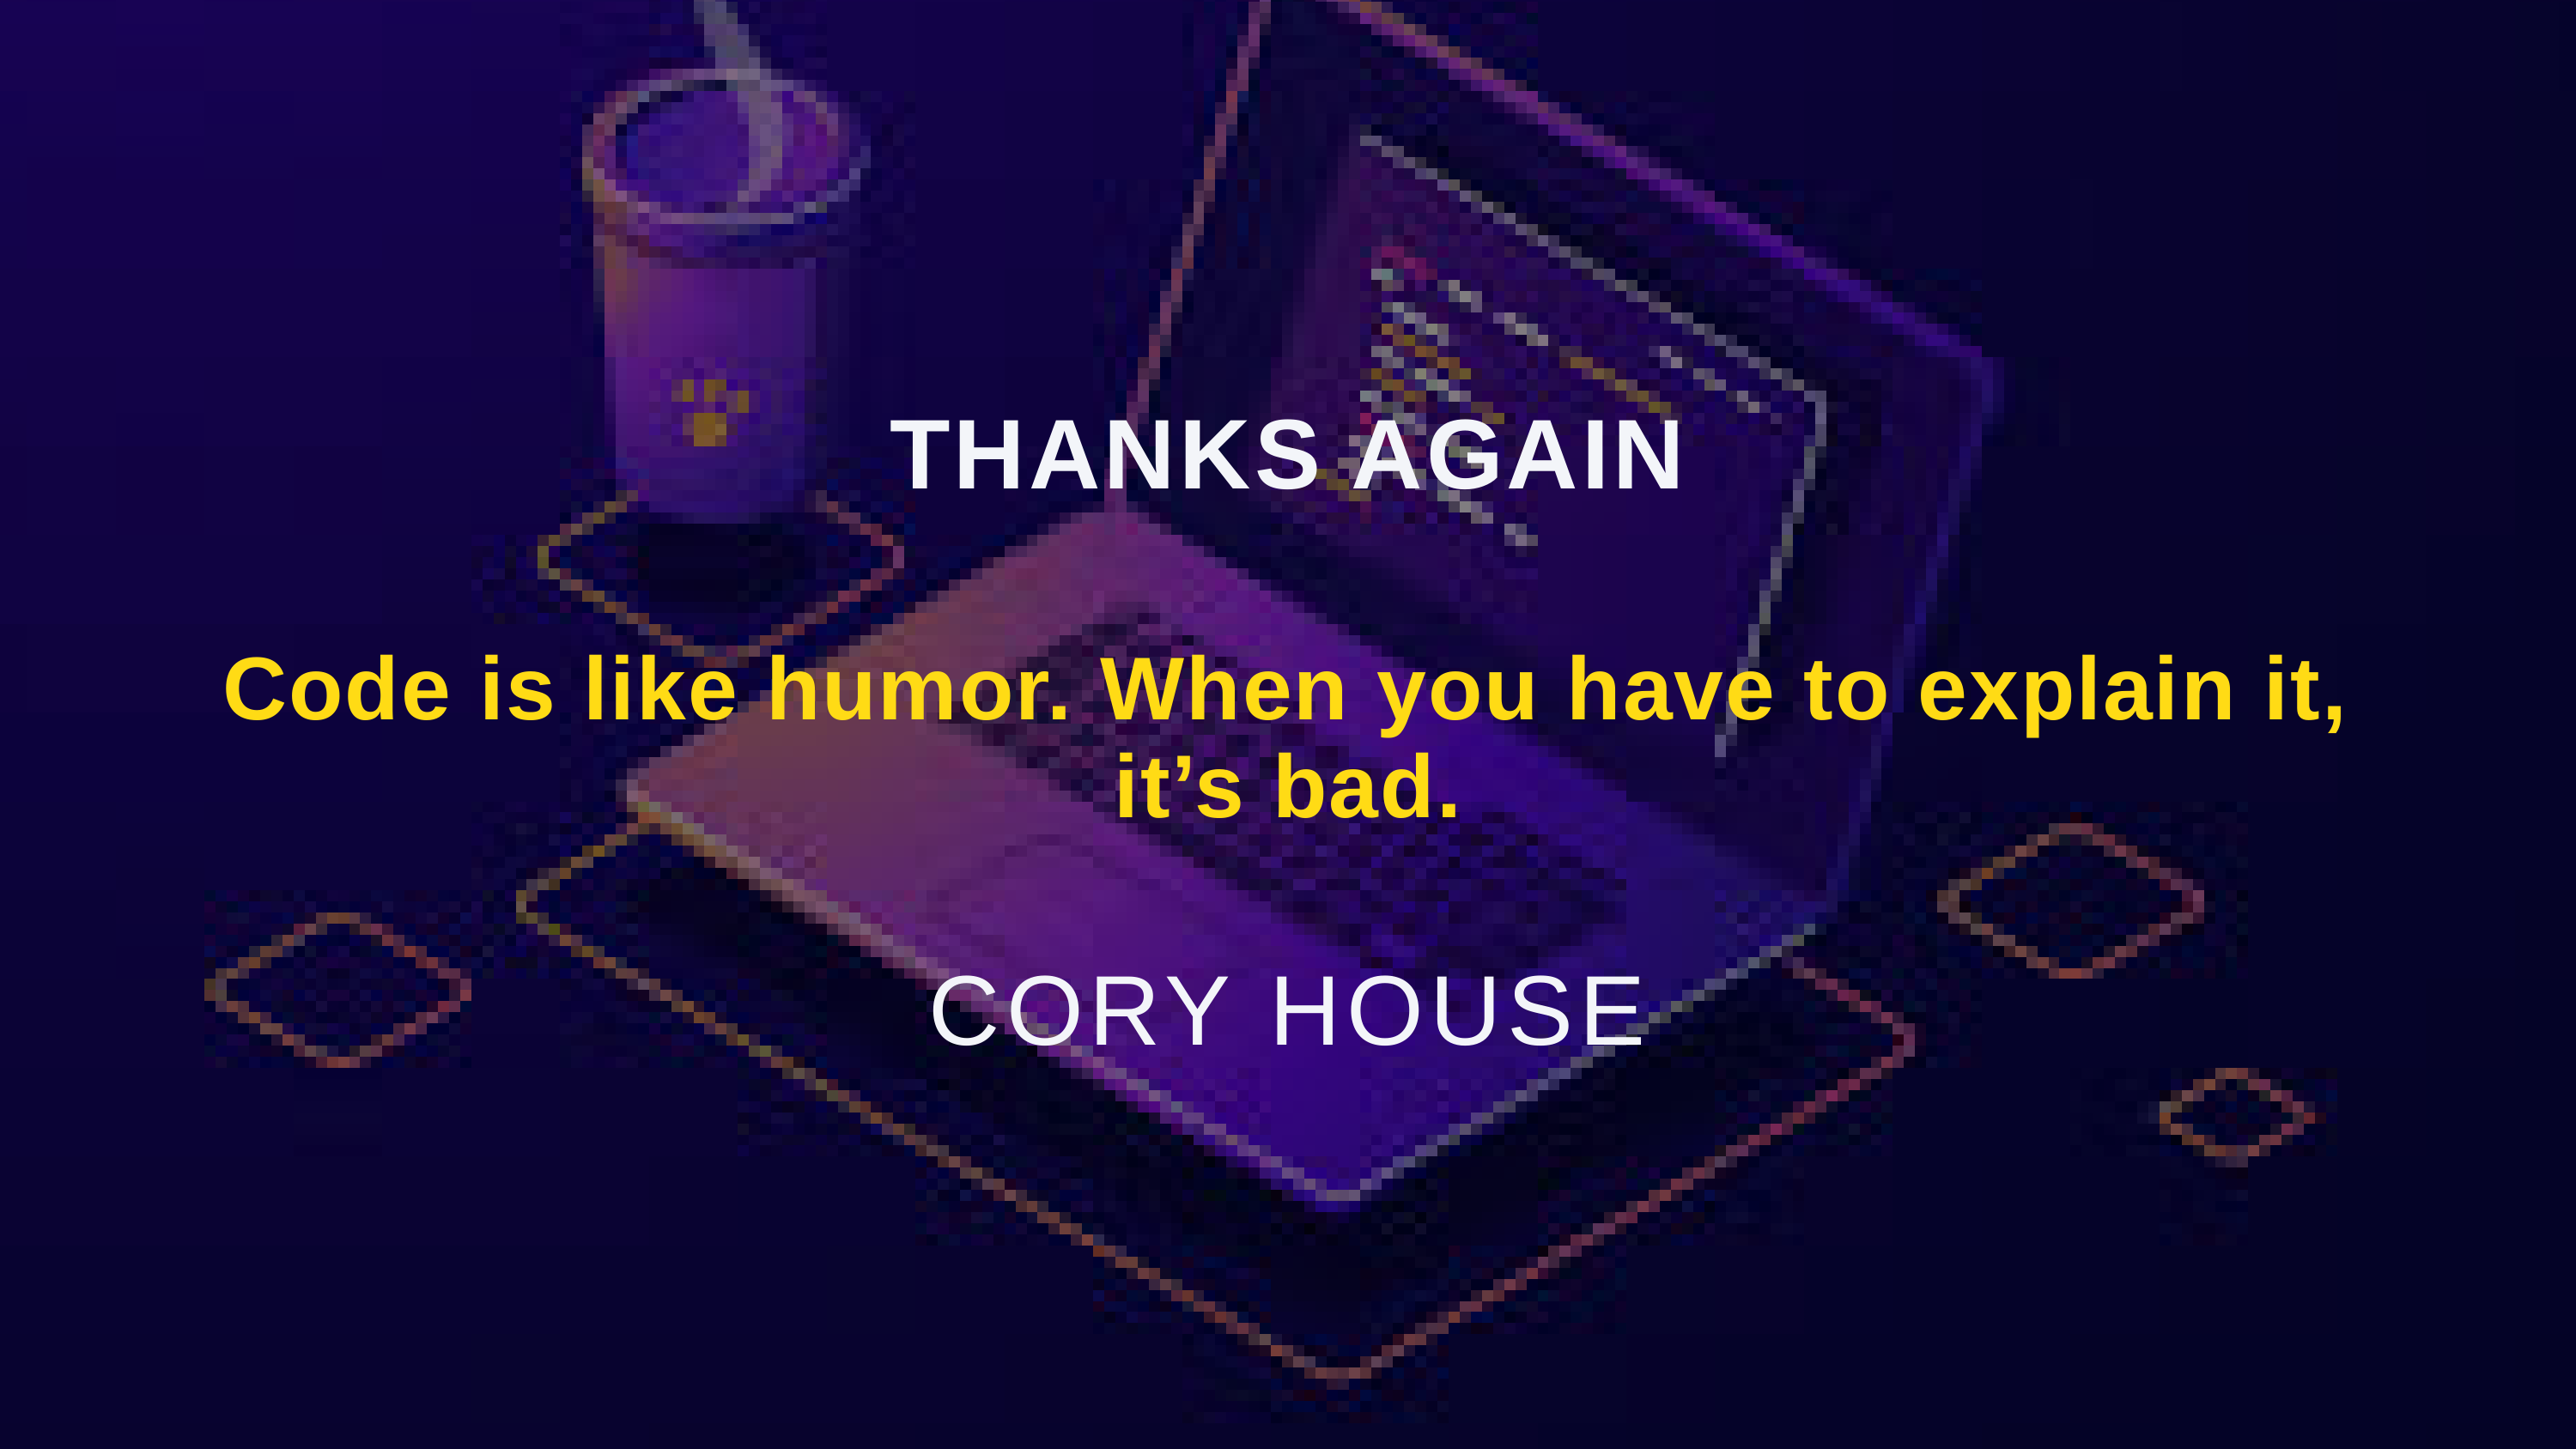

THANKS AGAIN
Code is like humor. When you have to explain it, it’s bad.
CORY HOUSE